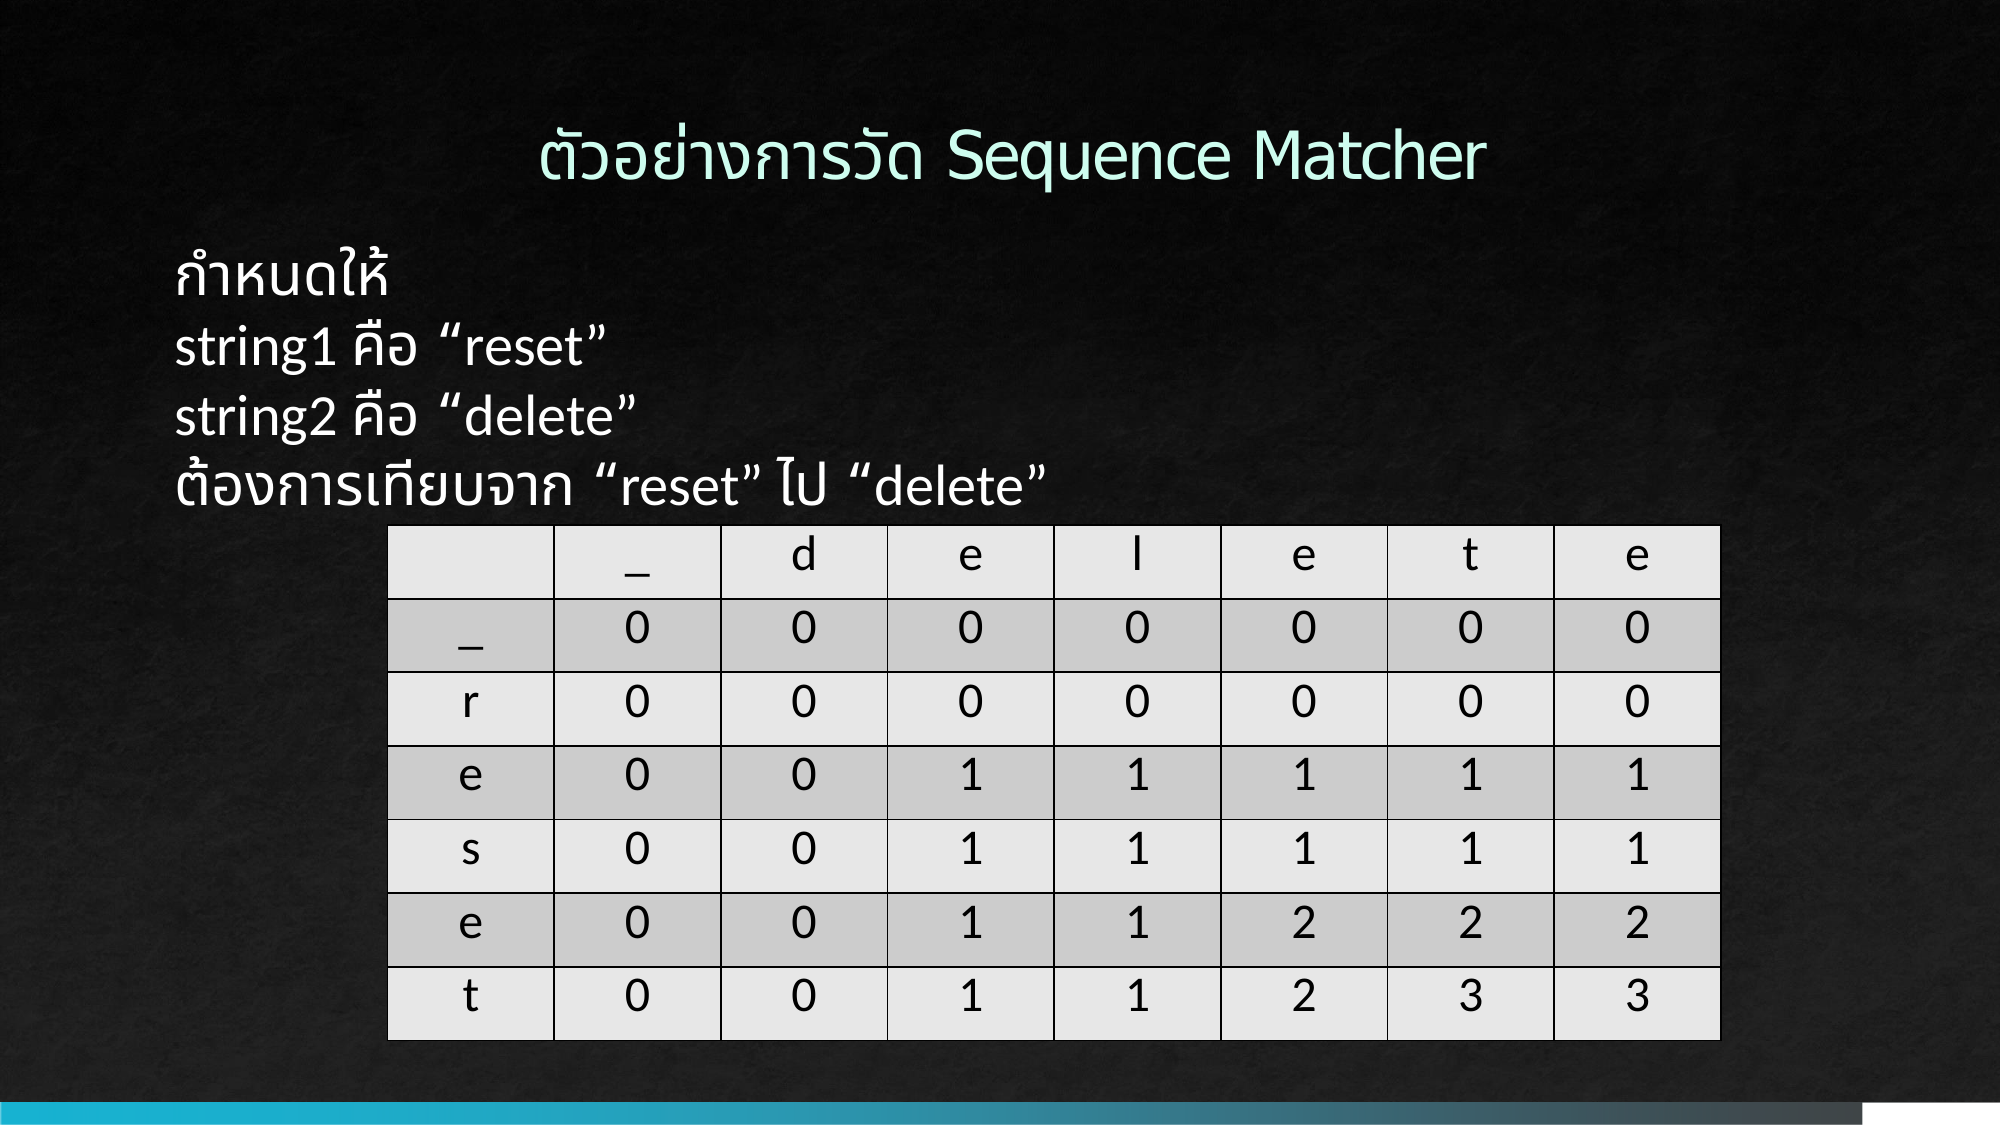

ตัวอย่างการวัด Sequence Matcher
กำหนดให้
string1 คือ “reset”
string2 คือ “delete”
ต้องการเทียบจาก “reset” ไป “delete”
|  | \_ | d | e | l | e | t | e |
| --- | --- | --- | --- | --- | --- | --- | --- |
| \_ | 0 | 0 | 0 | 0 | 0 | 0 | 0 |
| r | 0 | 0 | 0 | 0 | 0 | 0 | 0 |
| e | 0 | 0 | 1 | 1 | 1 | 1 | 1 |
| s | 0 | 0 | 1 | 1 | 1 | 1 | 1 |
| e | 0 | 0 | 1 | 1 | 2 | 2 | 2 |
| t | 0 | 0 | 1 | 1 | 2 | 3 | 3 |